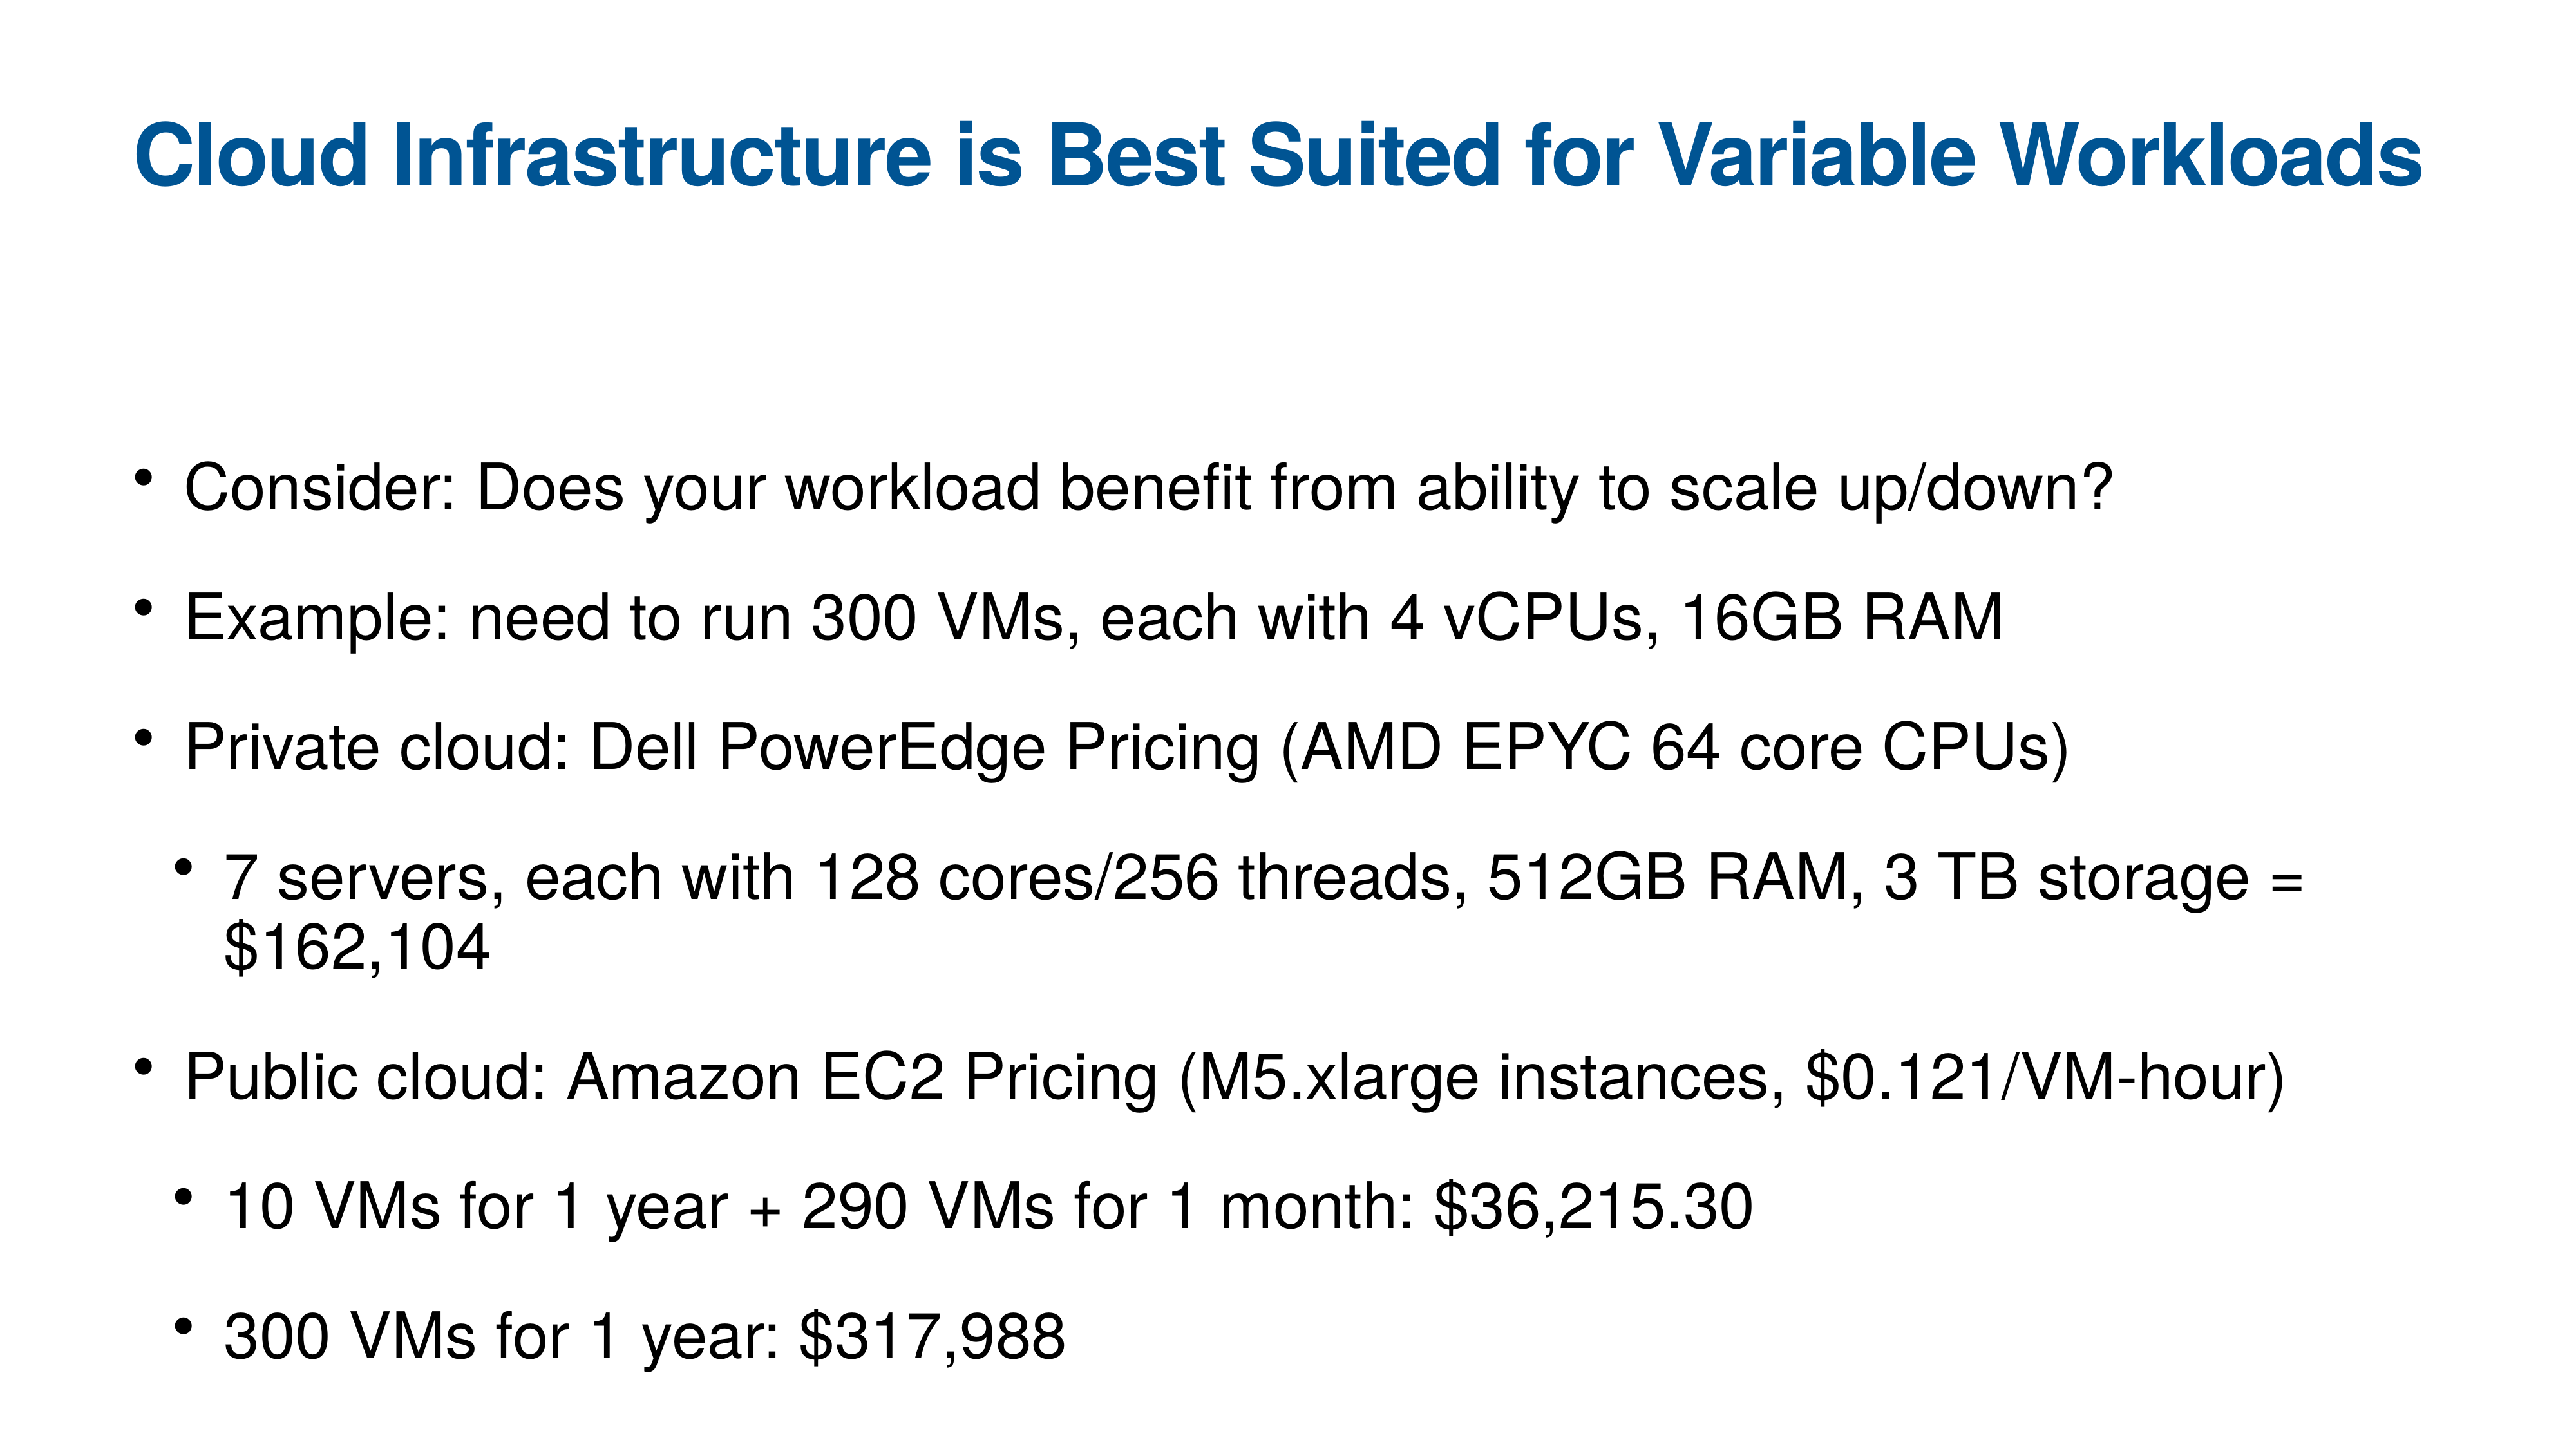

# Cloud Infrastructure is Best Suited for Variable Workloads

Consider: Does your workload benefit from ability to scale up/down?
Example: need to run 300 VMs, each with 4 vCPUs, 16GB RAM
Private cloud: Dell PowerEdge Pricing (AMD EPYC 64 core CPUs)
7 servers, each with 128 cores/256 threads, 512GB RAM, 3 TB storage = $162,104
Public cloud: Amazon EC2 Pricing (M5.xlarge instances, $0.121/VM-hour)
10 VMs for 1 year + 290 VMs for 1 month: $36,215.30
300 VMs for 1 year: $317,988